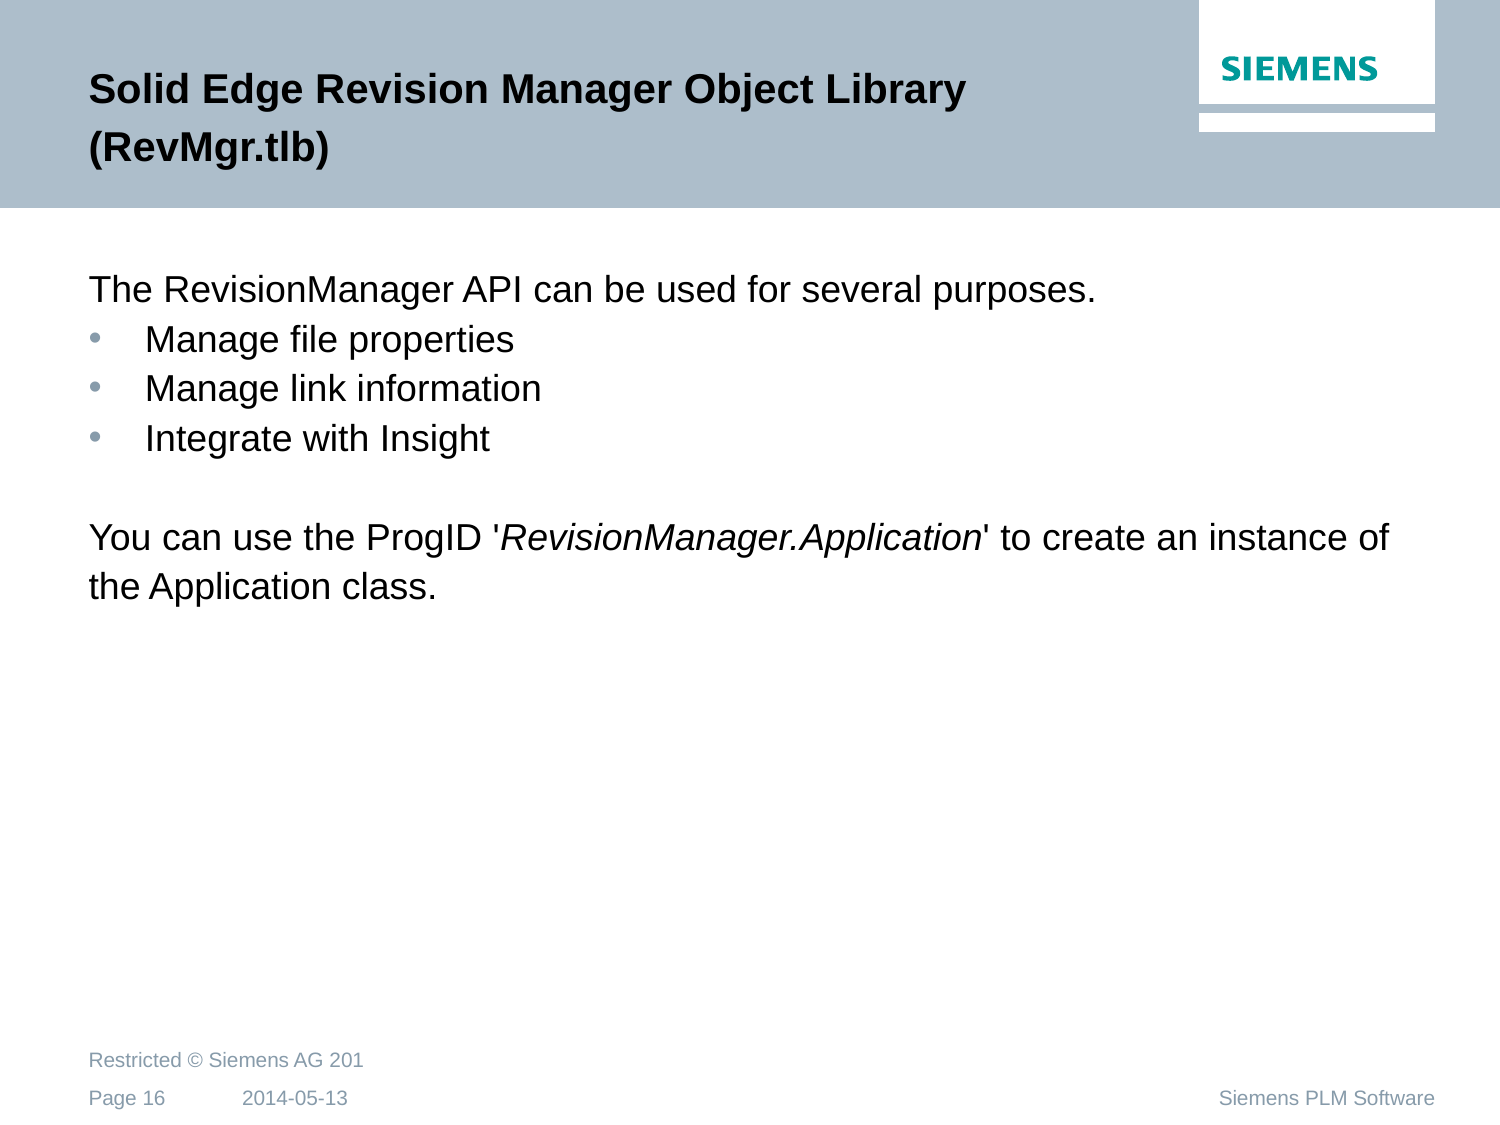

# Solid Edge Revision Manager Object Library (RevMgr.tlb)
The RevisionManager API can be used for several purposes.
Manage file properties
Manage link information
Integrate with Insight

You can use the ProgID 'RevisionManager.Application' to create an instance of the Application class.